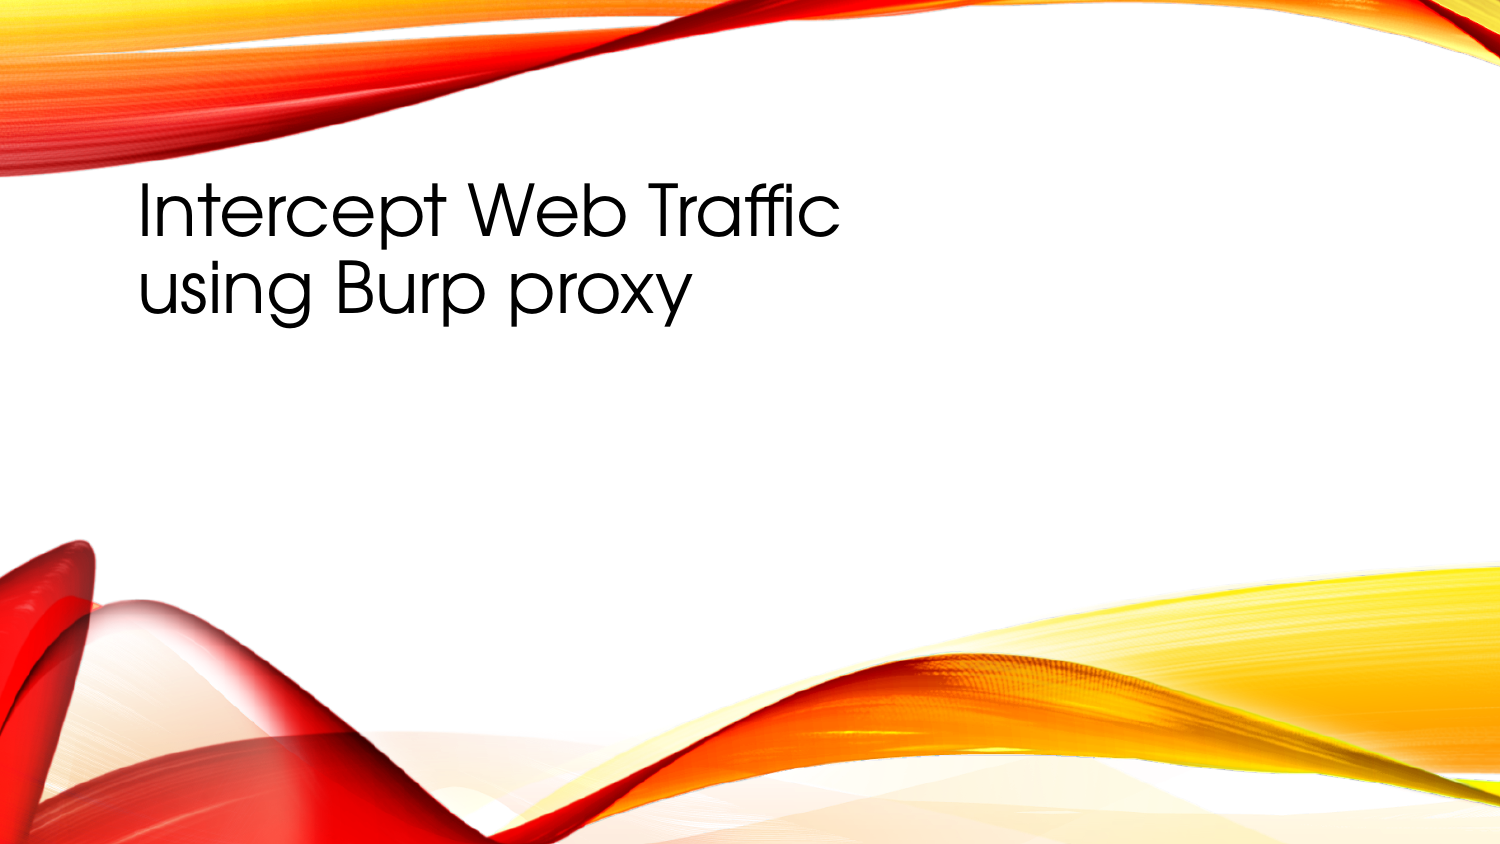

# Intercept Web Traffic using Burp proxy